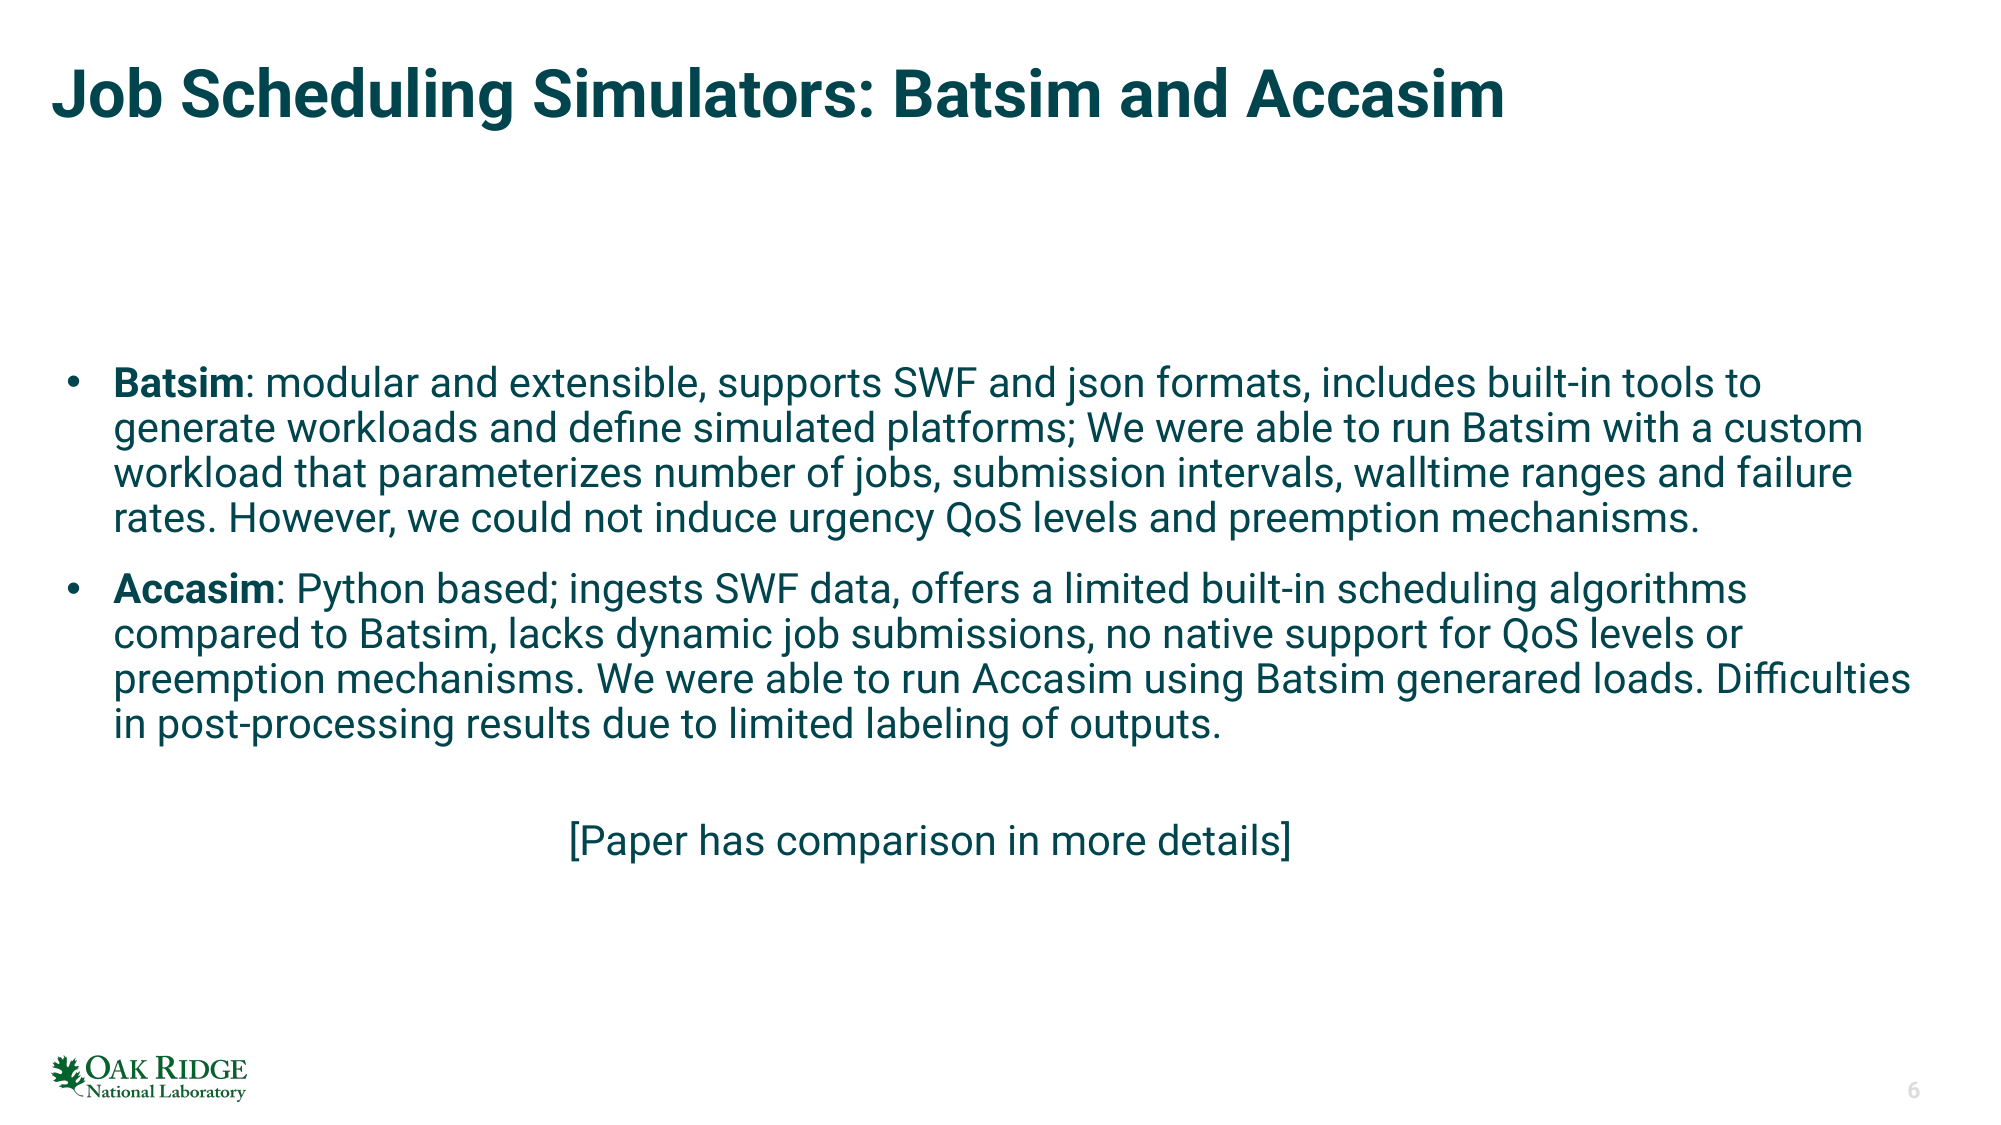

# Job Scheduling Simulators: Batsim and Accasim
Batsim: modular and extensible, supports SWF and json formats, includes built-in tools to generate workloads and define simulated platforms; We were able to run Batsim with a custom workload that parameterizes number of jobs, submission intervals, walltime ranges and failure rates. However, we could not induce urgency QoS levels and preemption mechanisms.
Accasim: Python based; ingests SWF data, offers a limited built-in scheduling algorithms compared to Batsim, lacks dynamic job submissions, no native support for QoS levels or preemption mechanisms. We were able to run Accasim using Batsim generared loads. Difficulties in post-processing results due to limited labeling of outputs.
                                                 [Paper has comparison in more details]